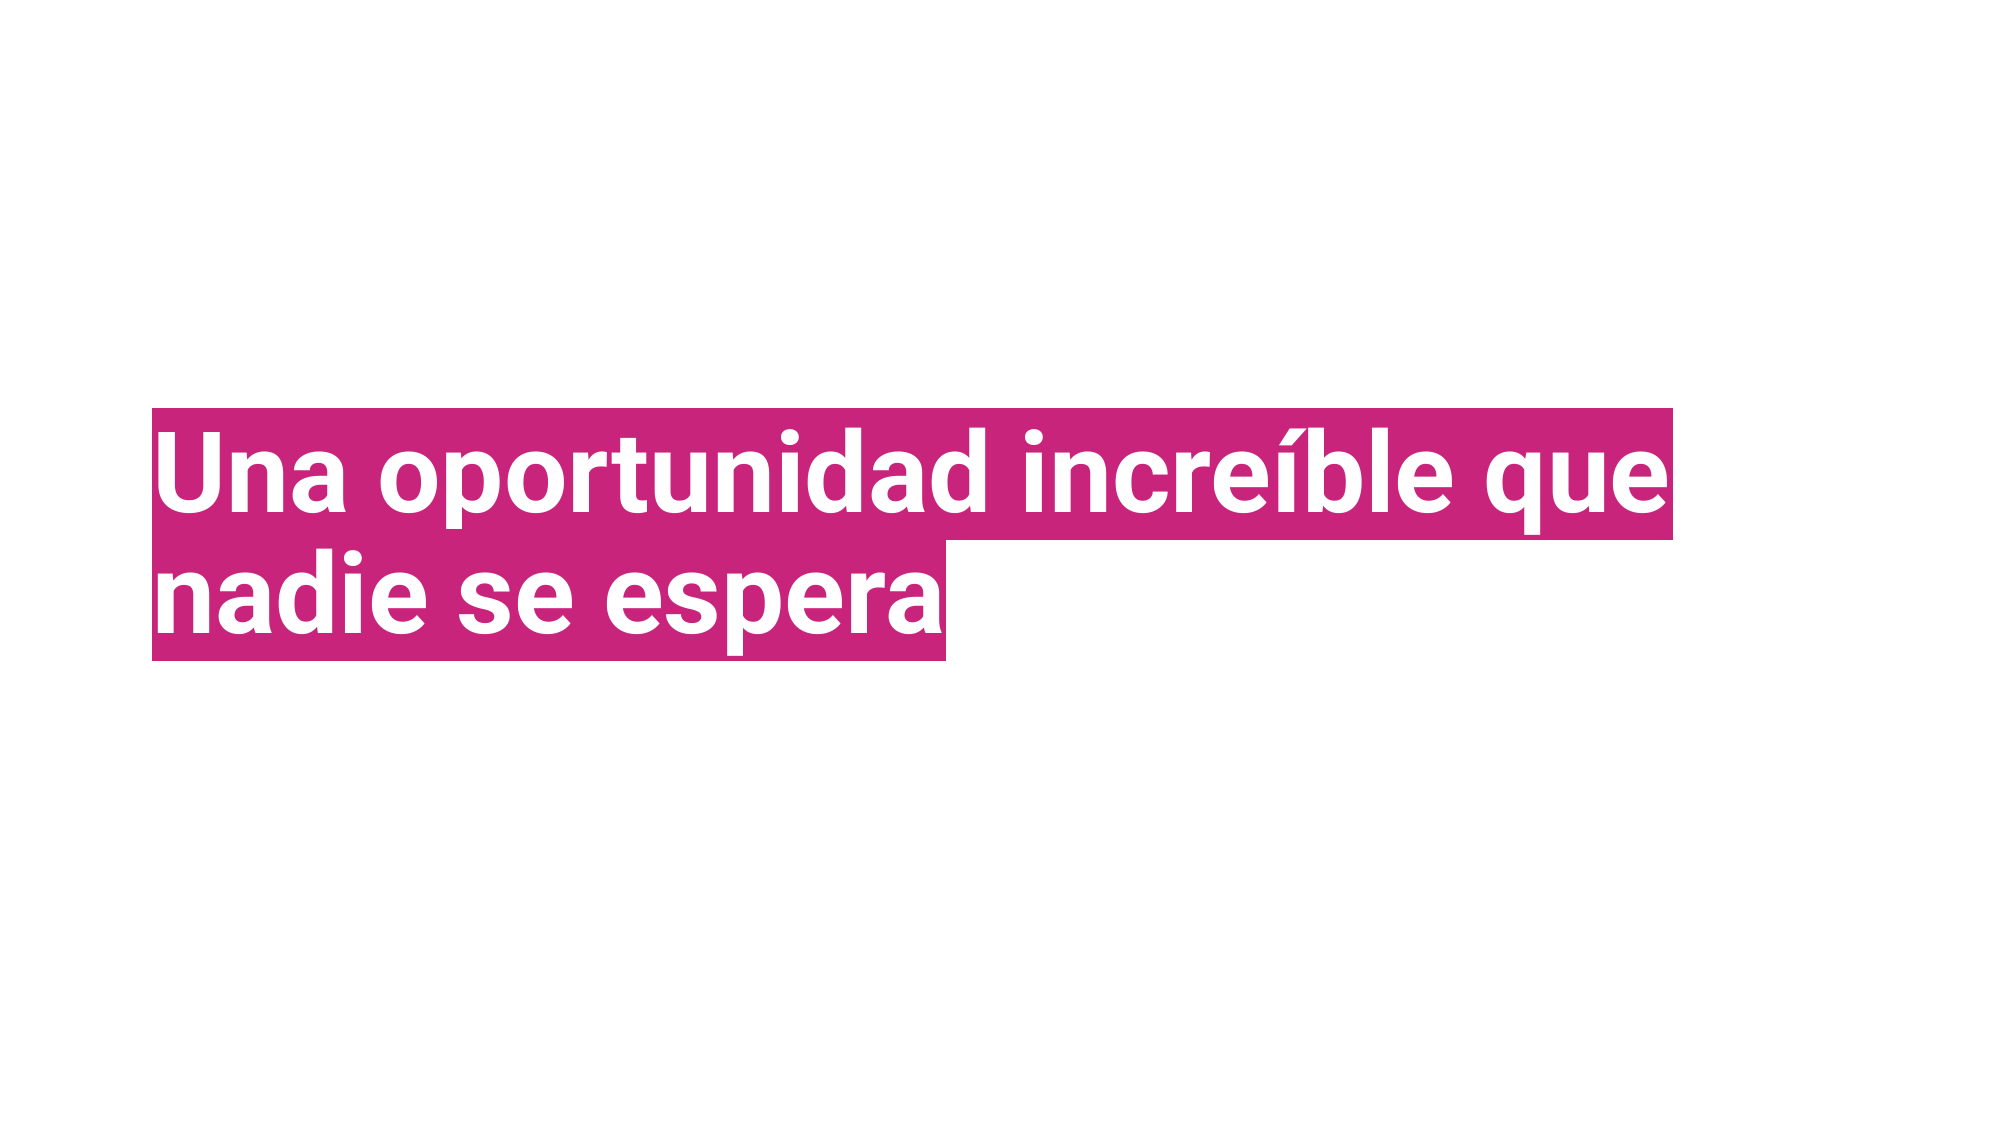

Una oportunidad increíble que nadie se espera